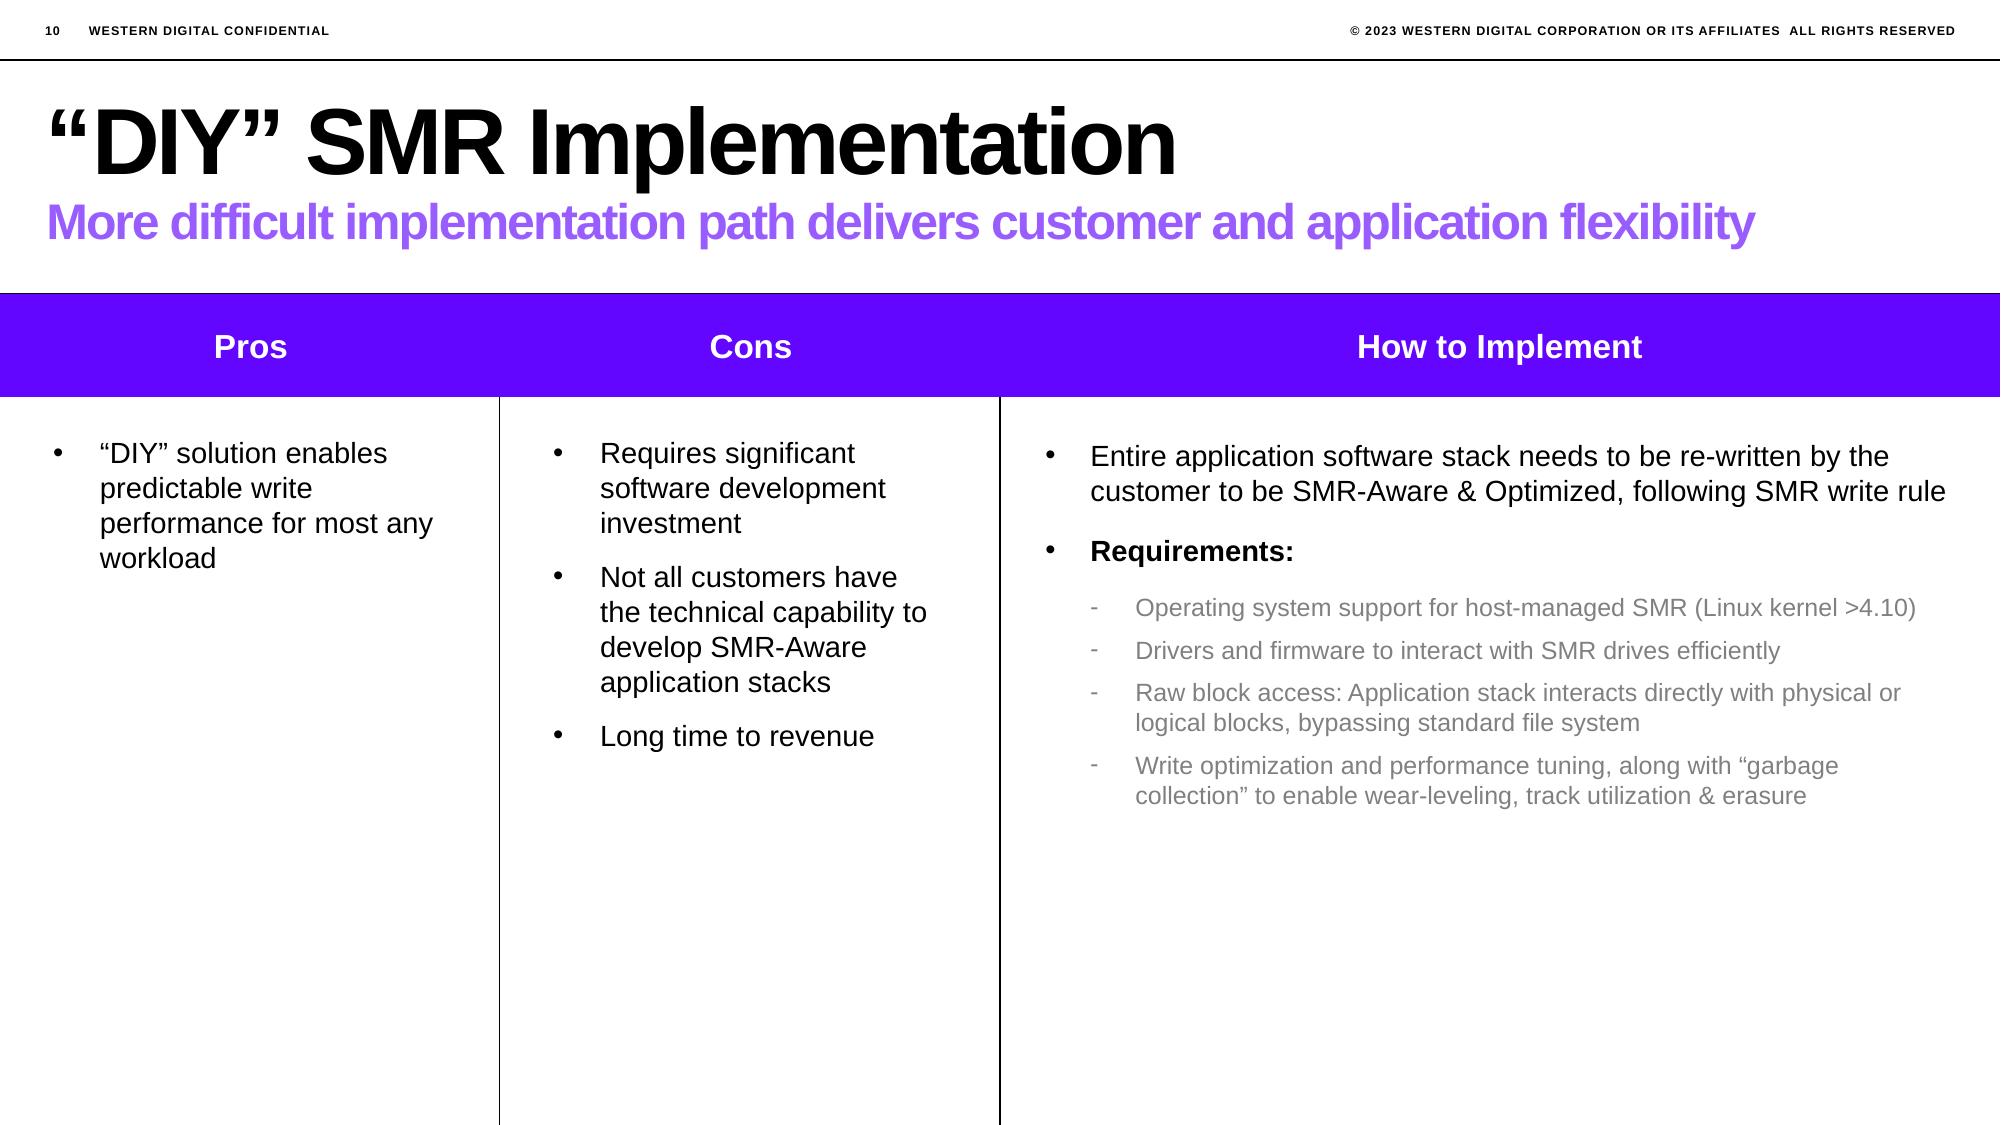

10
# “DIY” SMR Implementation
More difficult implementation path delivers customer and application flexibility
How to Implement
Pros
Cons
“DIY” solution enables predictable write performance for most any workload
Requires significant software development investment
Not all customers have the technical capability to develop SMR-Aware application stacks
Long time to revenue
Entire application software stack needs to be re-written by the customer to be SMR-Aware & Optimized, following SMR write rule
Requirements:
Operating system support for host-managed SMR (Linux kernel >4.10)
Drivers and firmware to interact with SMR drives efficiently
Raw block access: Application stack interacts directly with physical or logical blocks, bypassing standard file system
Write optimization and performance tuning, along with “garbage collection” to enable wear-leveling, track utilization & erasure